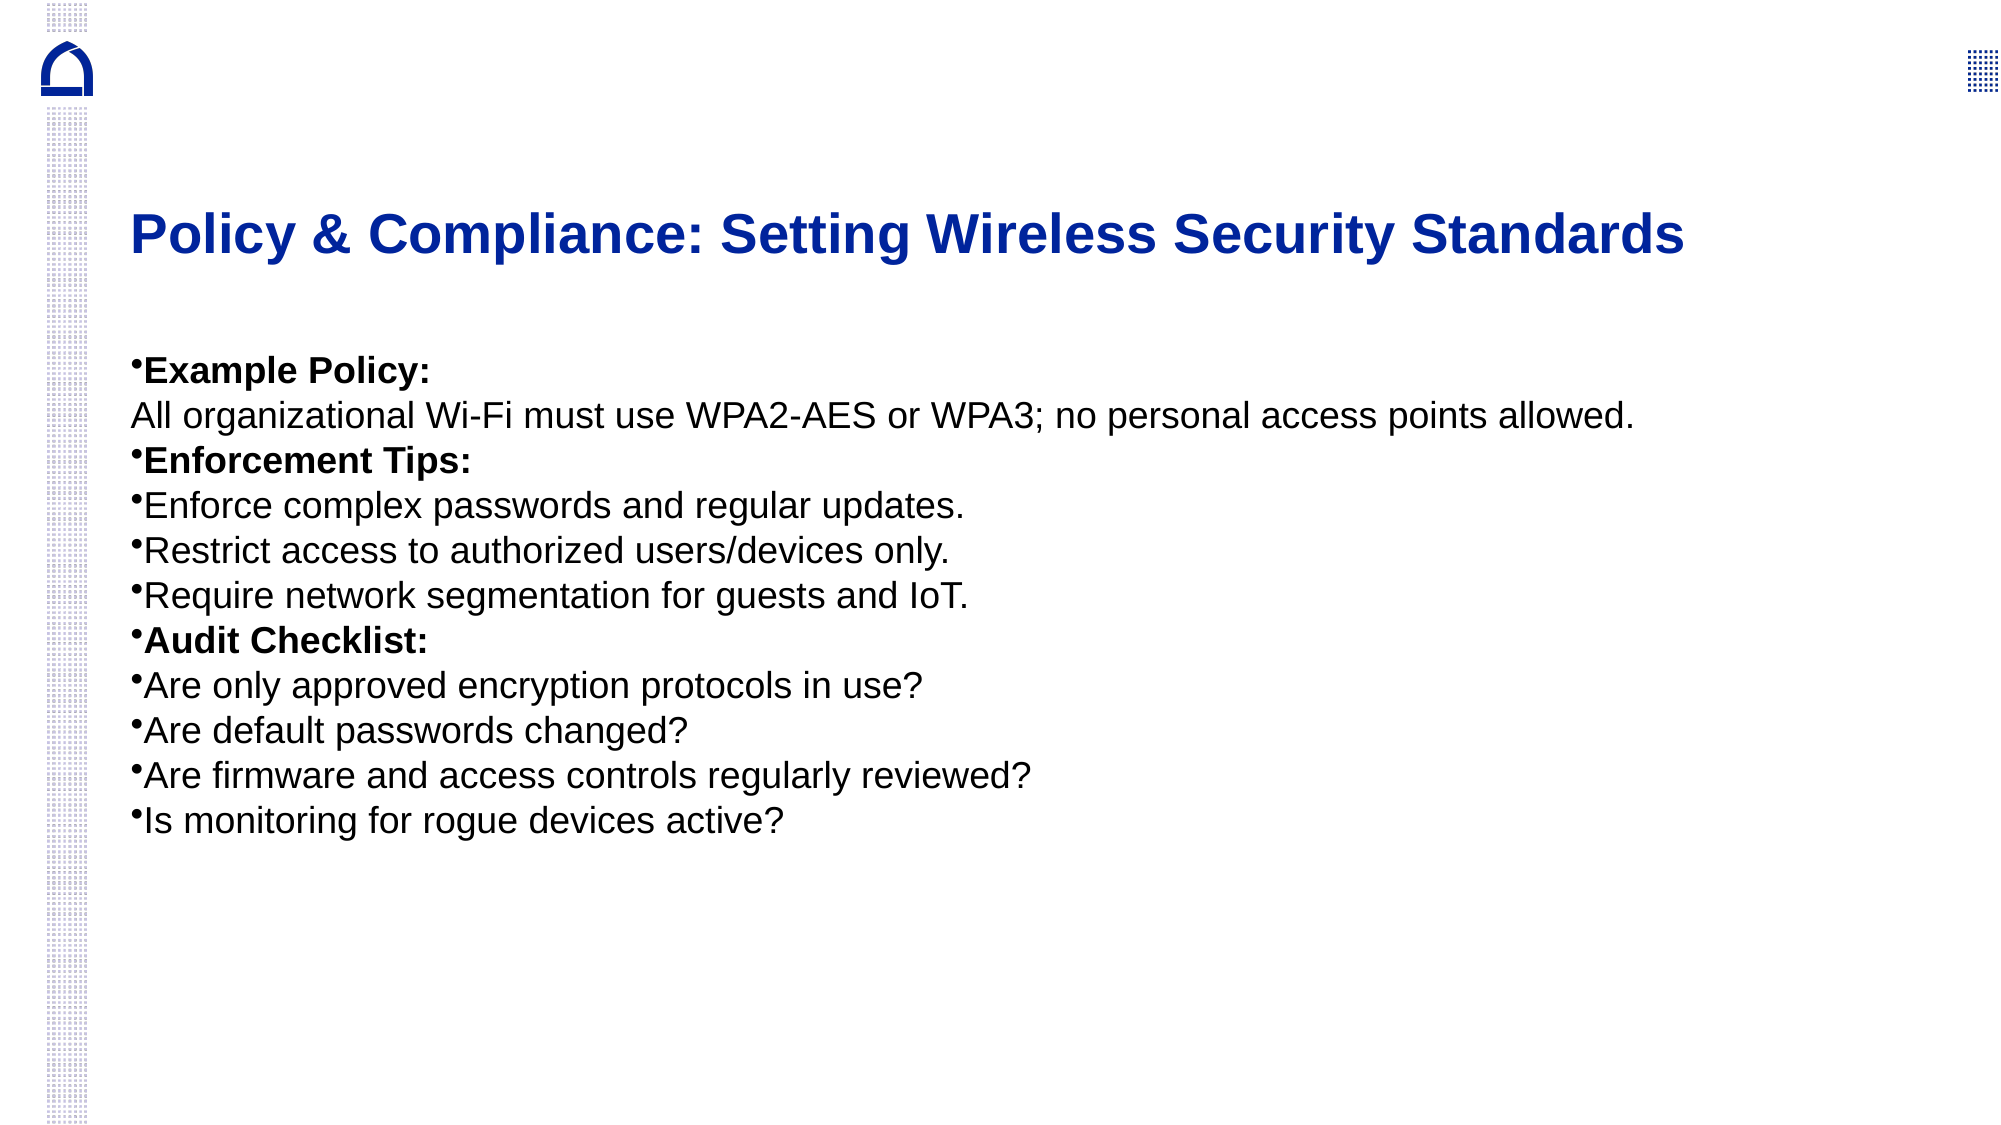

# Policy & Compliance: Setting Wireless Security Standards
Example Policy:
All organizational Wi-Fi must use WPA2-AES or WPA3; no personal access points allowed.
Enforcement Tips:
Enforce complex passwords and regular updates.
Restrict access to authorized users/devices only.
Require network segmentation for guests and IoT.
Audit Checklist:
Are only approved encryption protocols in use?
Are default passwords changed?
Are firmware and access controls regularly reviewed?
Is monitoring for rogue devices active?